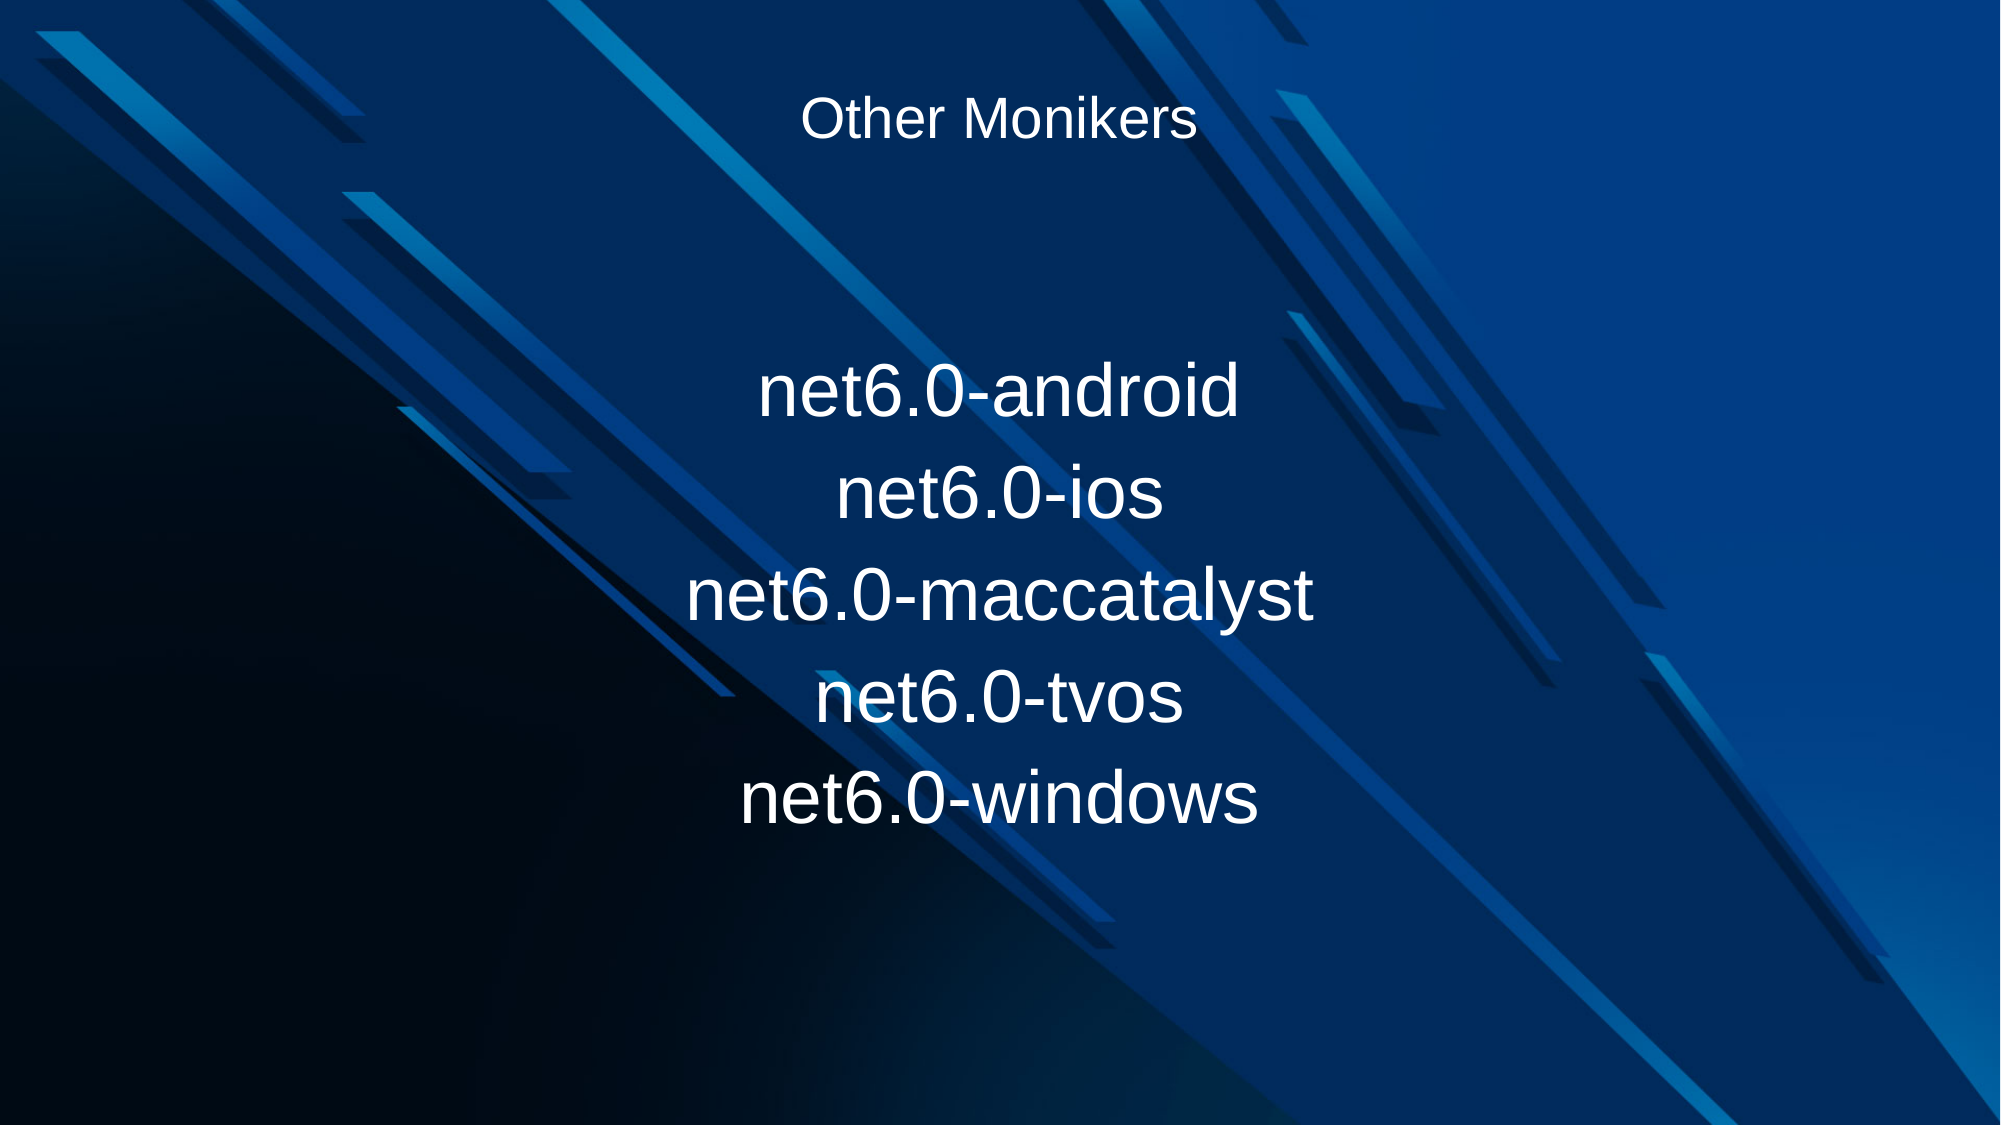

# Other Monikers
net6.0-android
net6.0-ios
net6.0-maccatalyst
net6.0-tvos
net6.0-windows